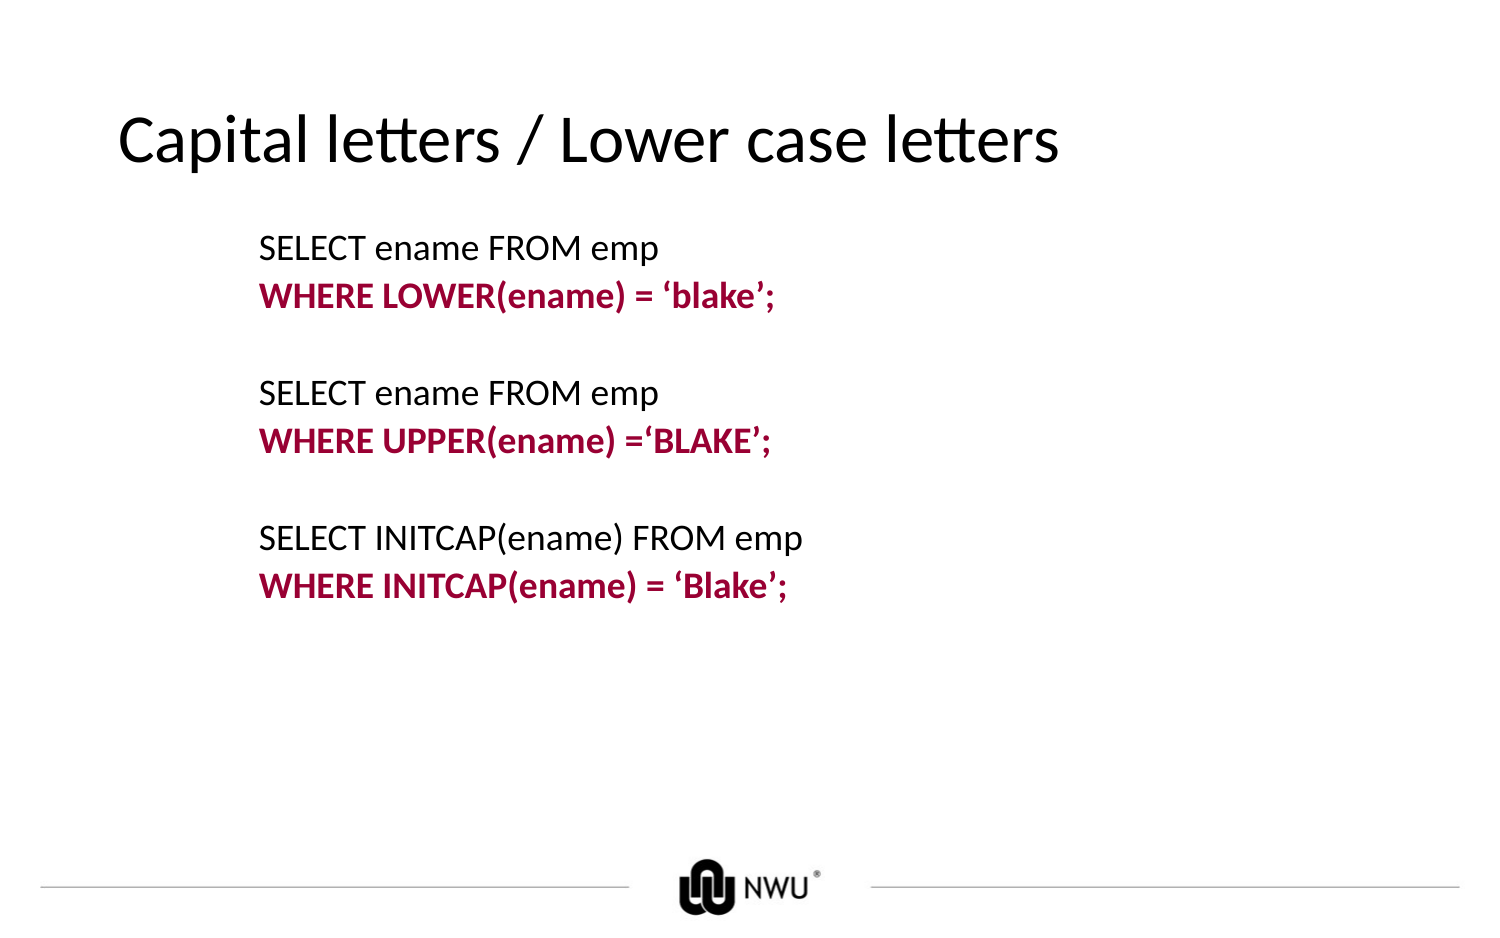

# Capital letters / Lower case letters
SELECT ename FROM emp
WHERE LOWER(ename) = ‘blake’;
SELECT ename FROM emp
WHERE UPPER(ename) =‘BLAKE’;
SELECT INITCAP(ename) FROM emp
WHERE INITCAP(ename) = ‘Blake’;